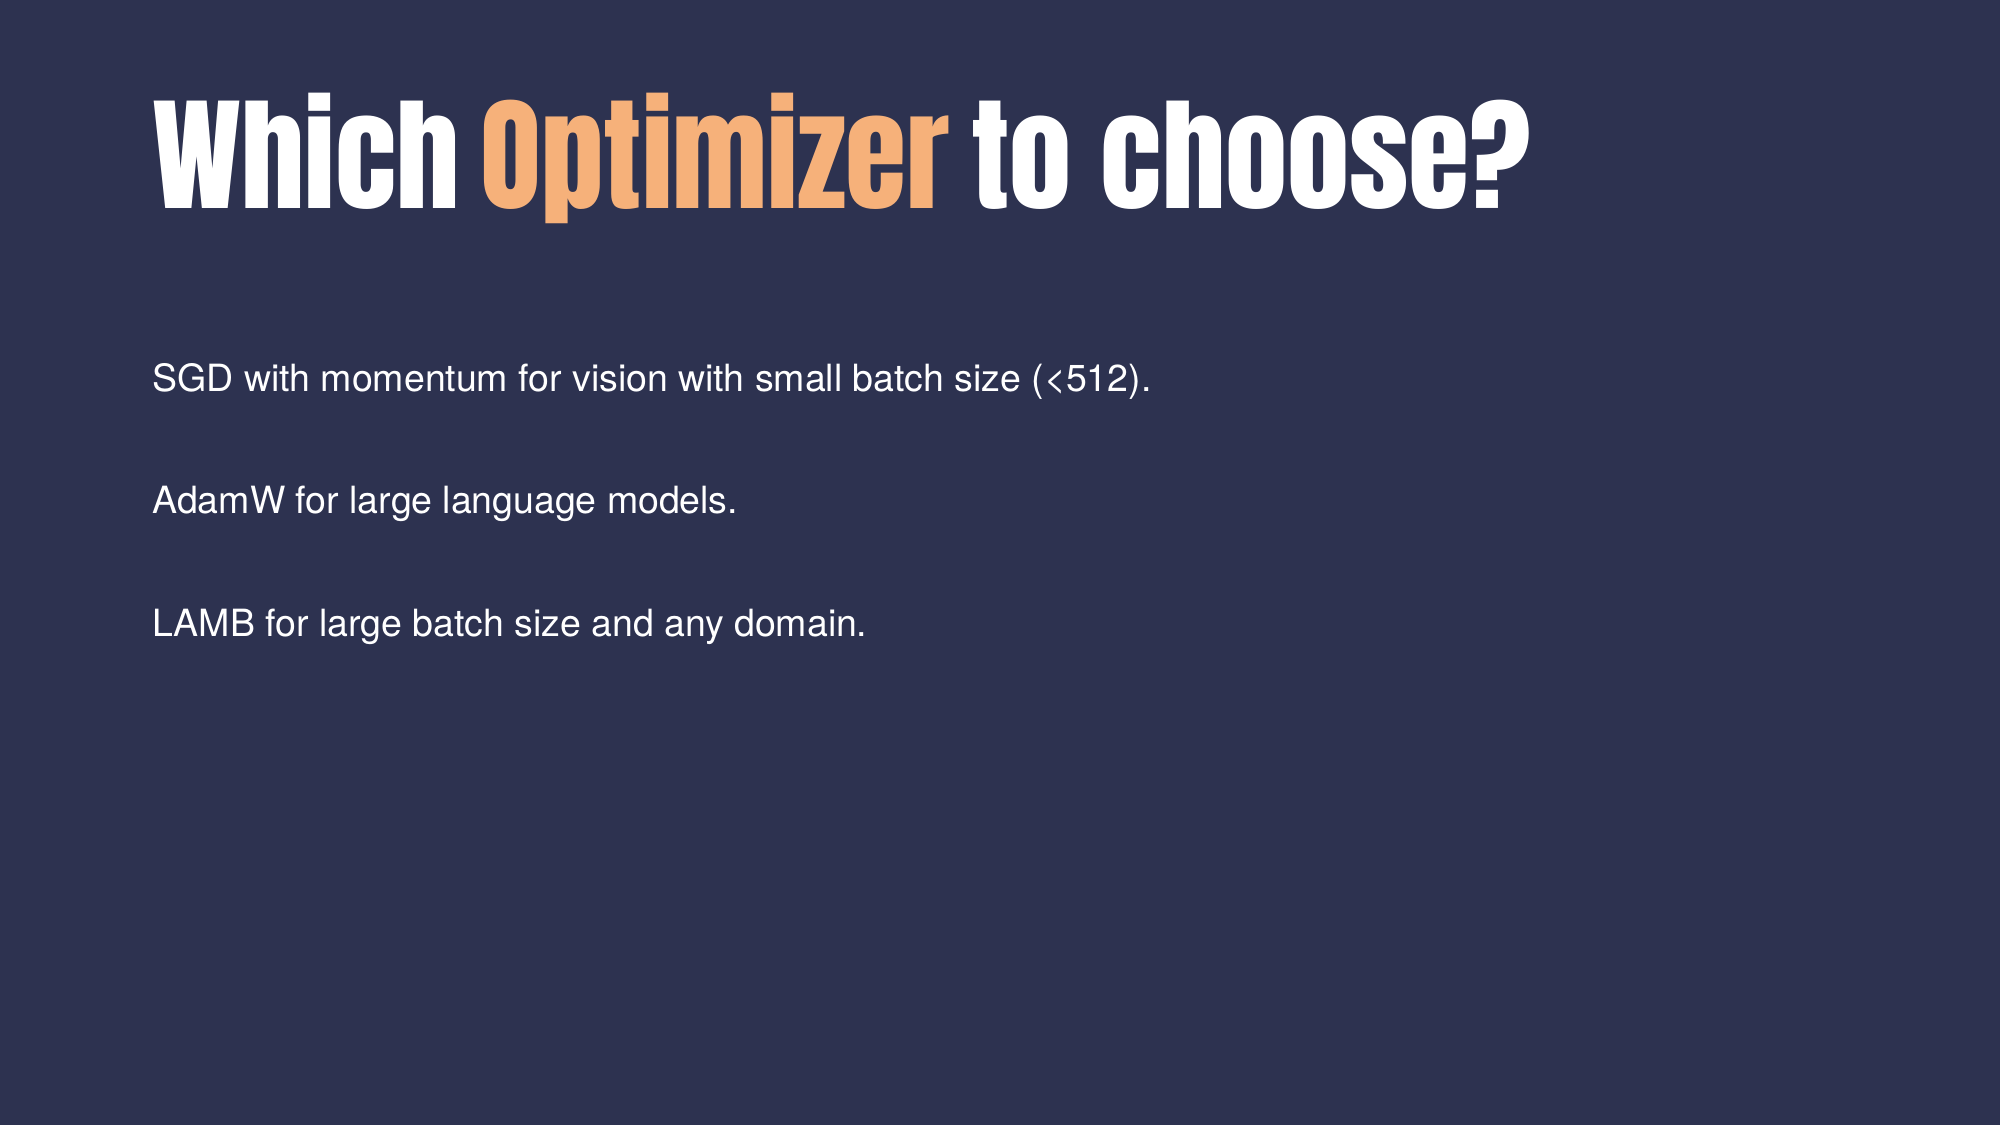

# Which Optimizer to choose?
SGD with momentum for vision with small batch size (<512).

AdamW for large language models.

LAMB for large batch size and any domain.